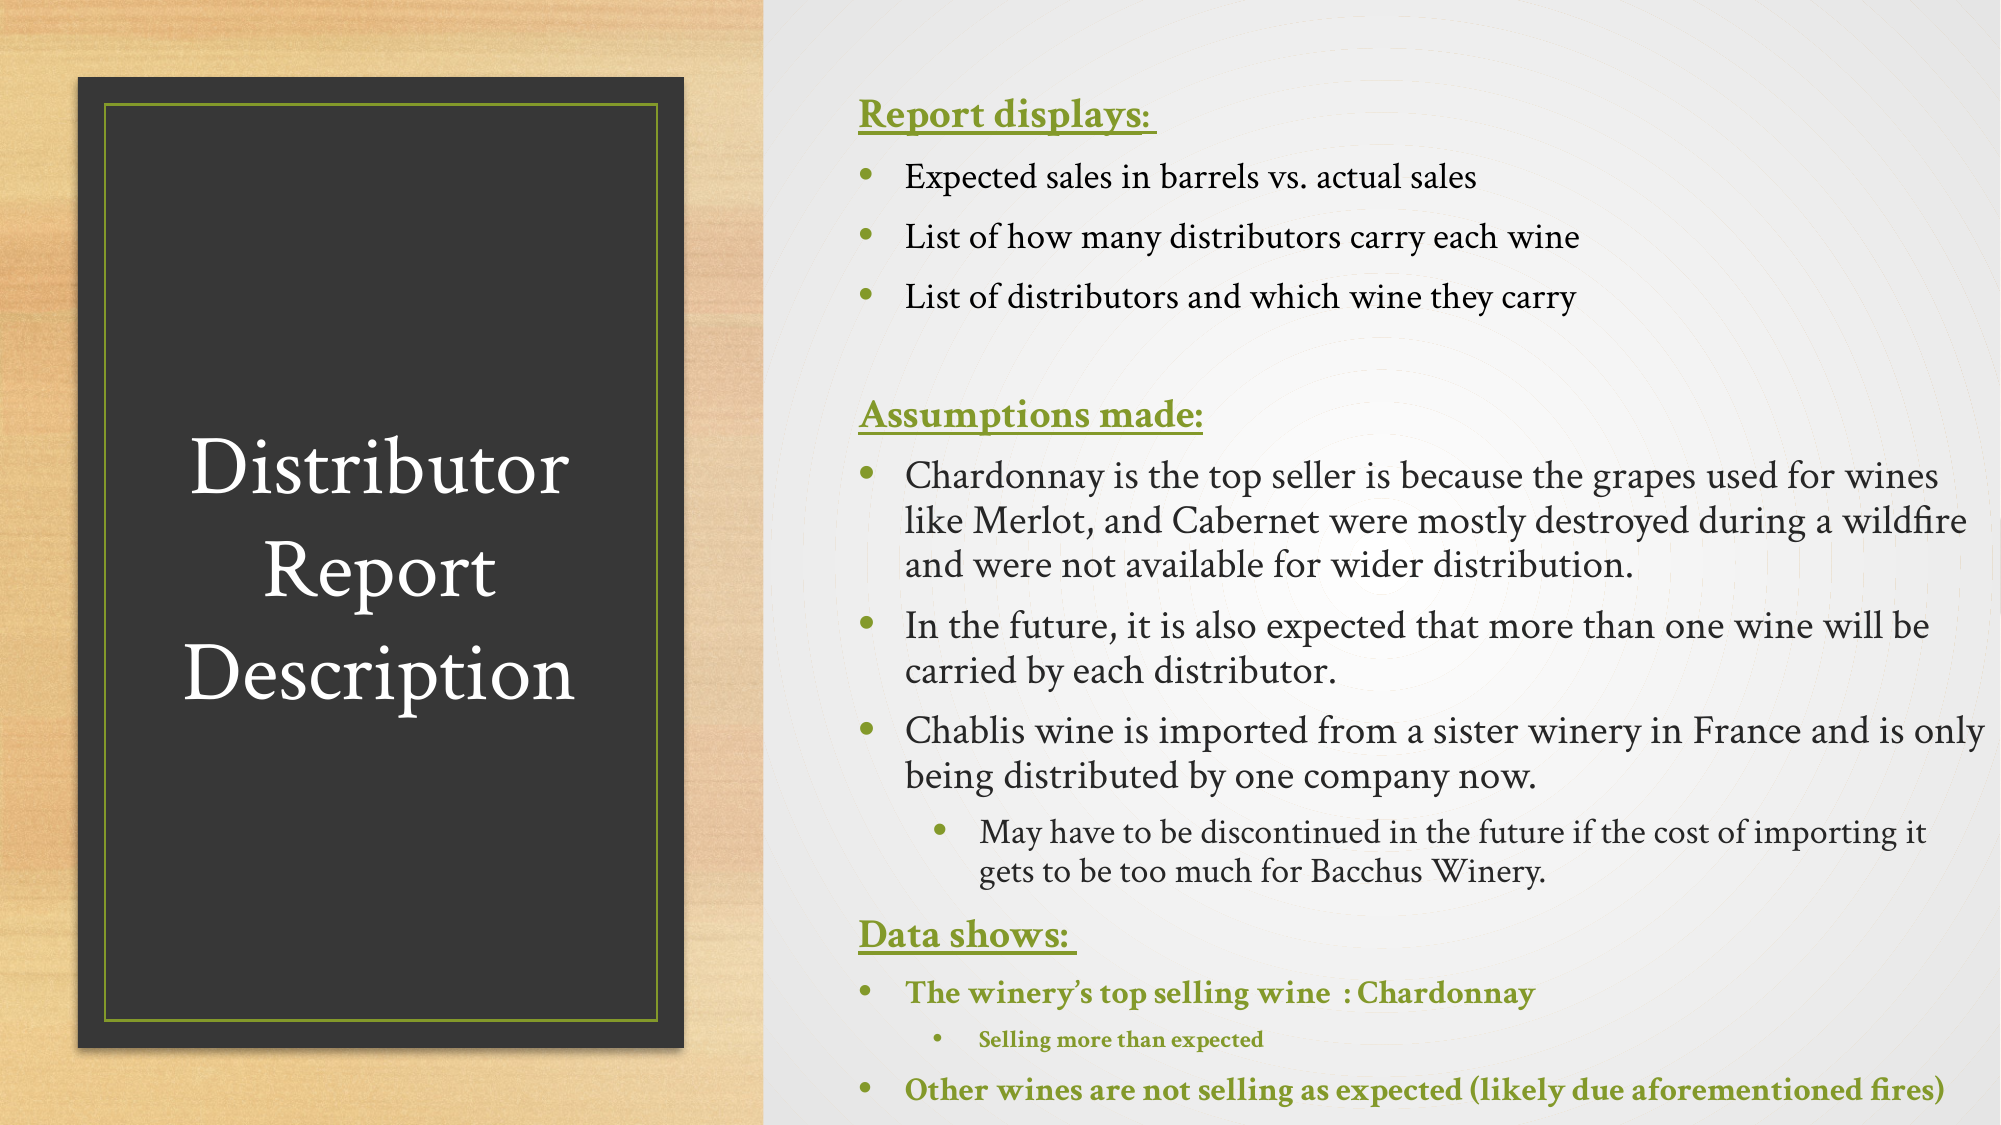

Report displays:
Expected sales in barrels vs. actual sales
List of how many distributors carry each wine
List of distributors and which wine they carry

Assumptions made:
Chardonnay is the top seller is because the grapes used for wines like Merlot, and Cabernet were mostly destroyed during a wildfire and were not available for wider distribution.
In the future, it is also expected that more than one wine will be carried by each distributor.
Chablis wine is imported from a sister winery in France and is only being distributed by one company now.
May have to be discontinued in the future if the cost of importing it gets to be too much for Bacchus Winery.
Data shows:
The winery’s top selling wine  : Chardonnay
Selling more than expected
Other wines are not selling as expected (likely due aforementioned fires)

# Distributor Report Description